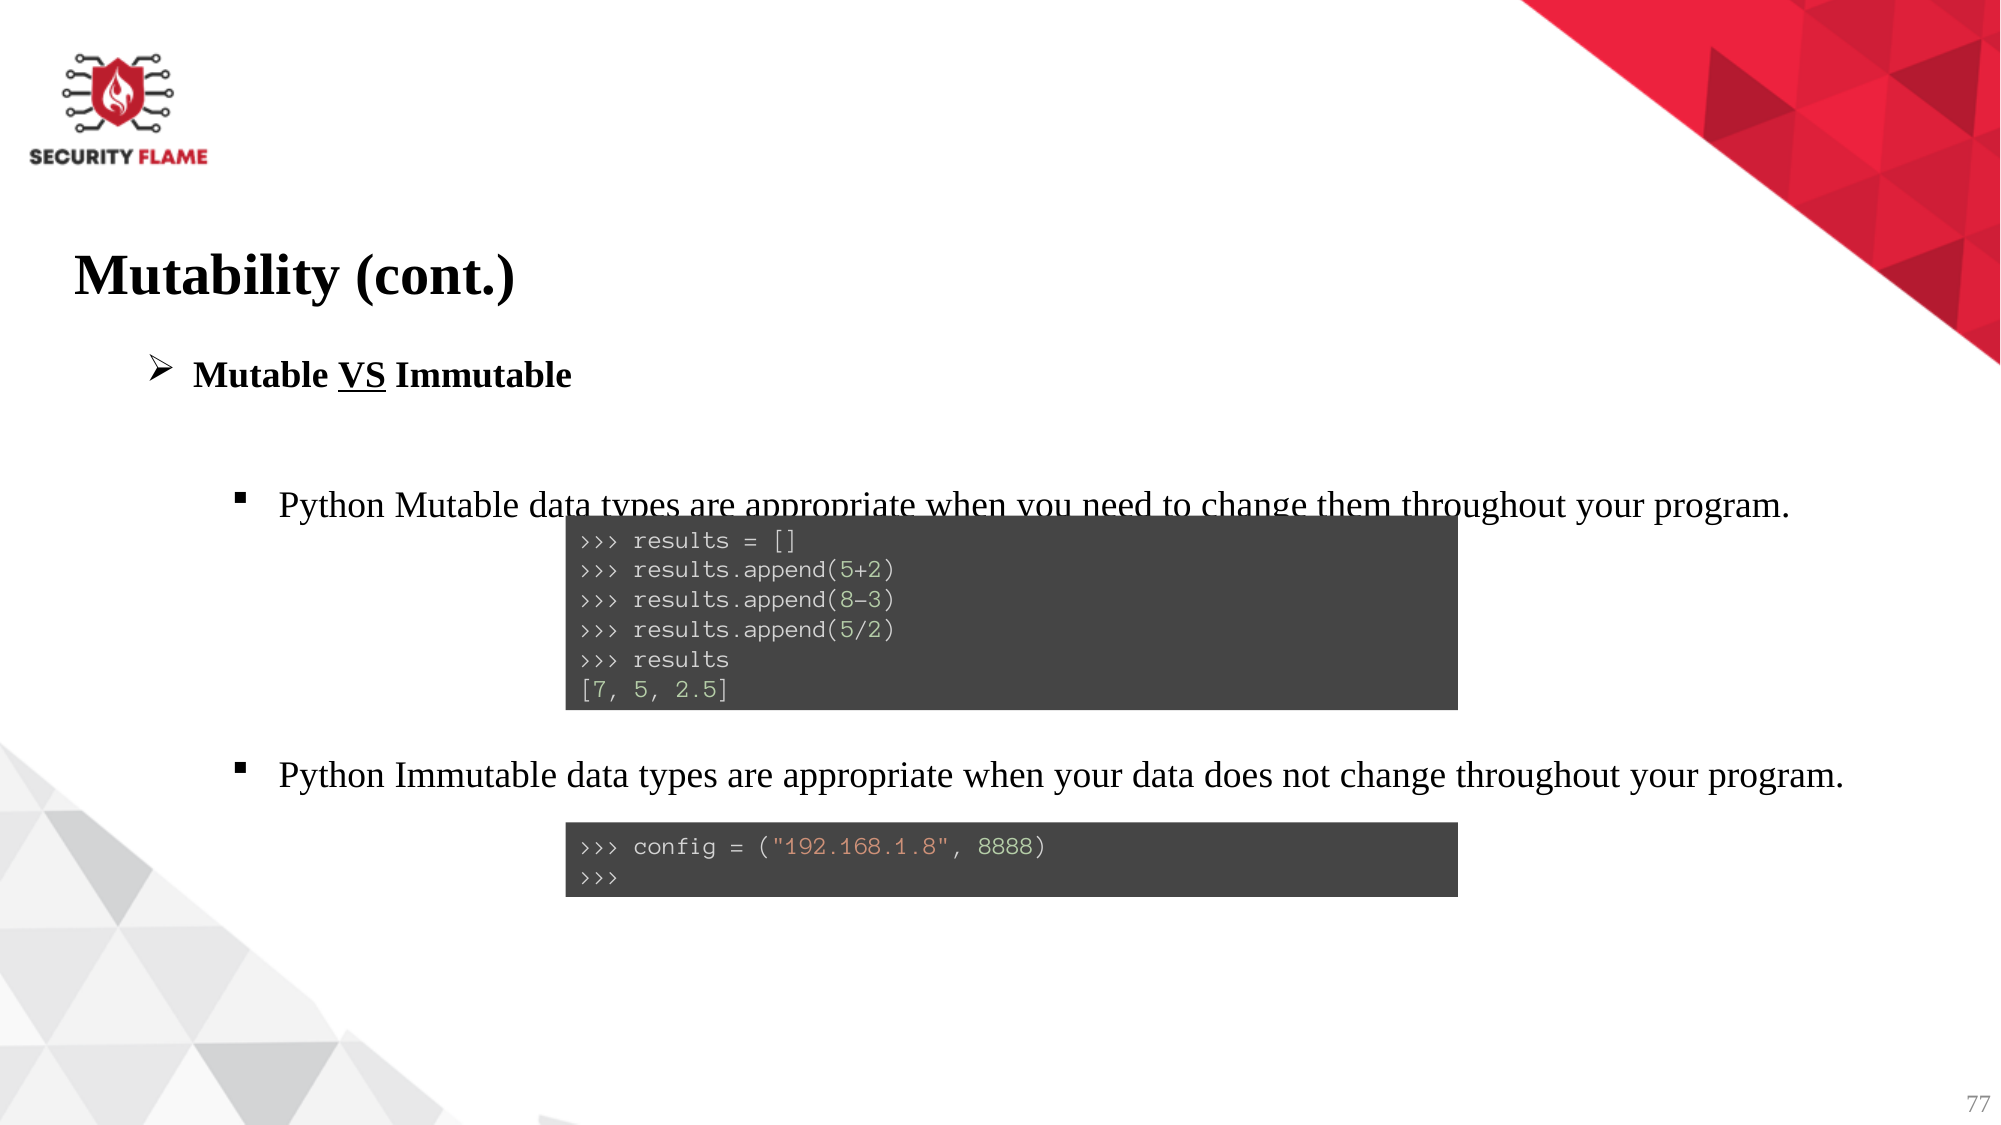

Mutability (cont.)
Mutable VS Immutable
Python Mutable data types are appropriate when you need to change them throughout your program.

Python Immutable data types are appropriate when your data does not change throughout your program.
>>> results = []
>>> results.append(5+2)
>>> results.append(8-3)
>>> results.append(5/2)
>>> results
[7, 5, 2.5]
>>> config = ("192.168.1.8", 8888)
>>>
77